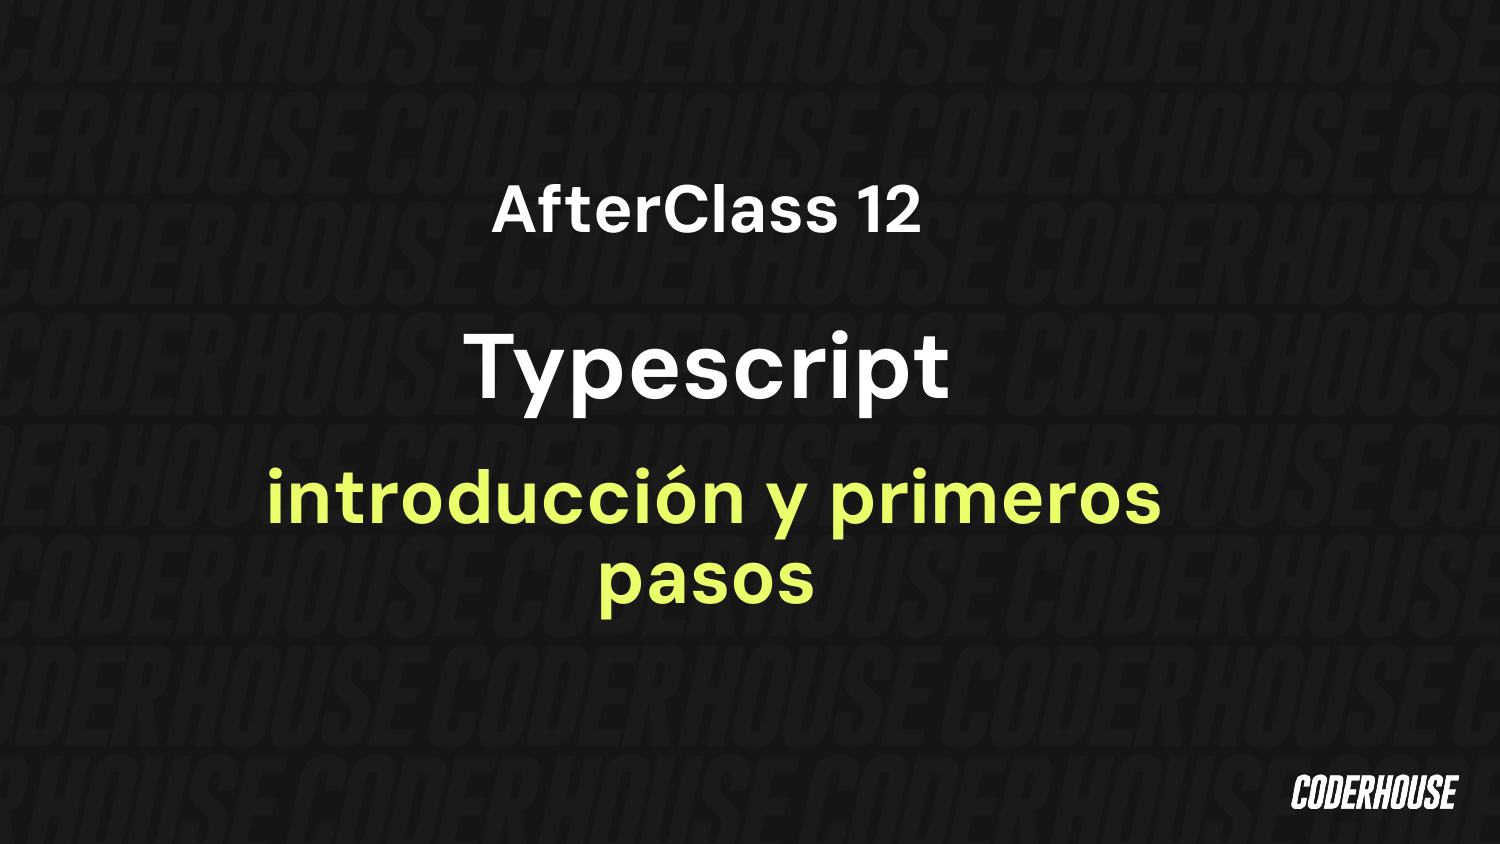

AfterClass 12

Typescript

 introducción y primeros pasos